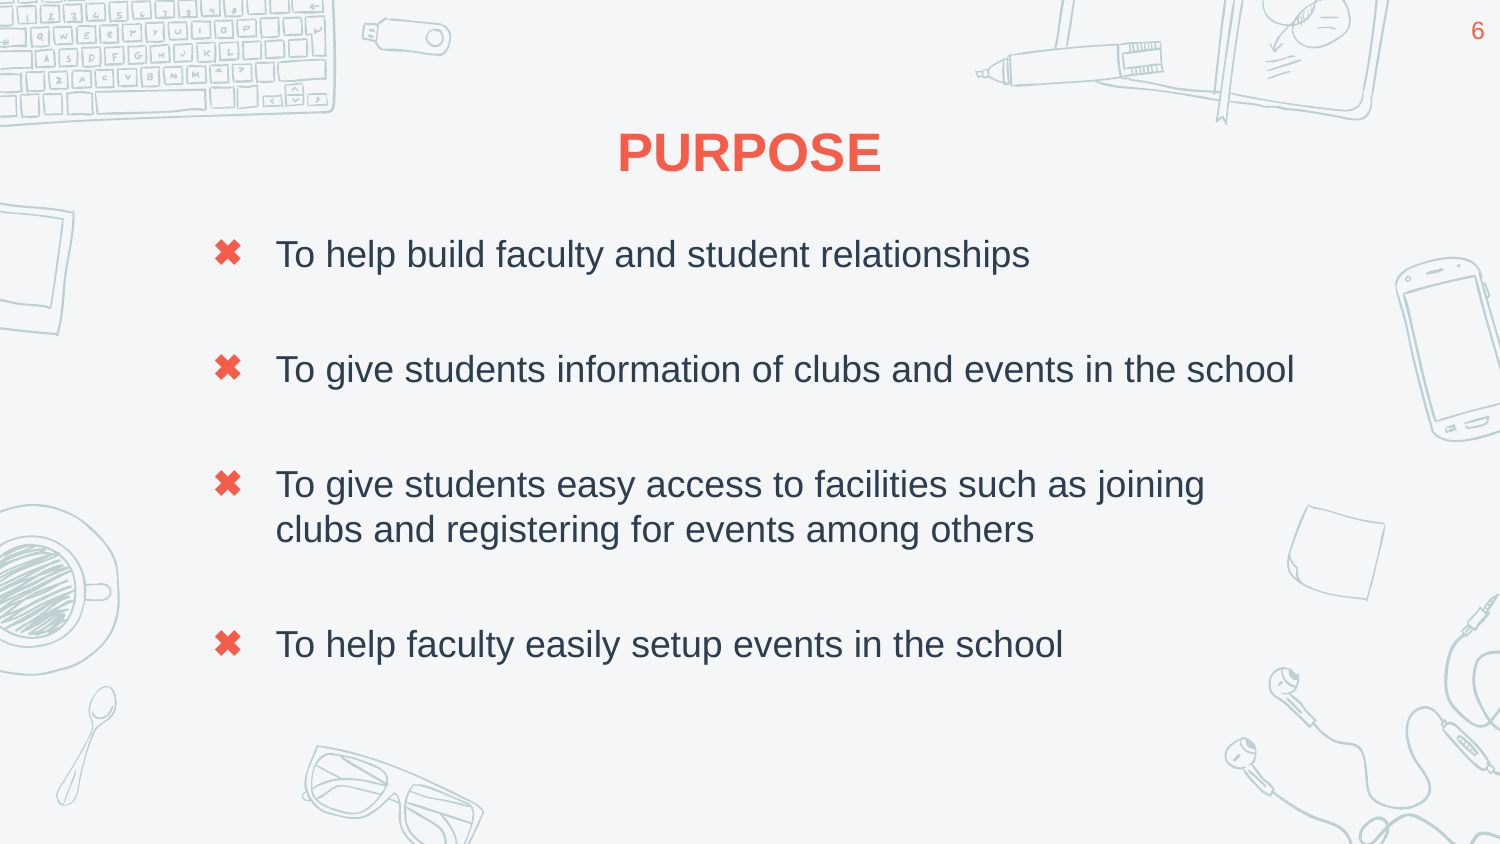

6
# PURPOSE
To help build faculty and student relationships

To give students information of clubs and events in the school

To give students easy access to facilities such as joining clubs and registering for events among others

To help faculty easily setup events in the school